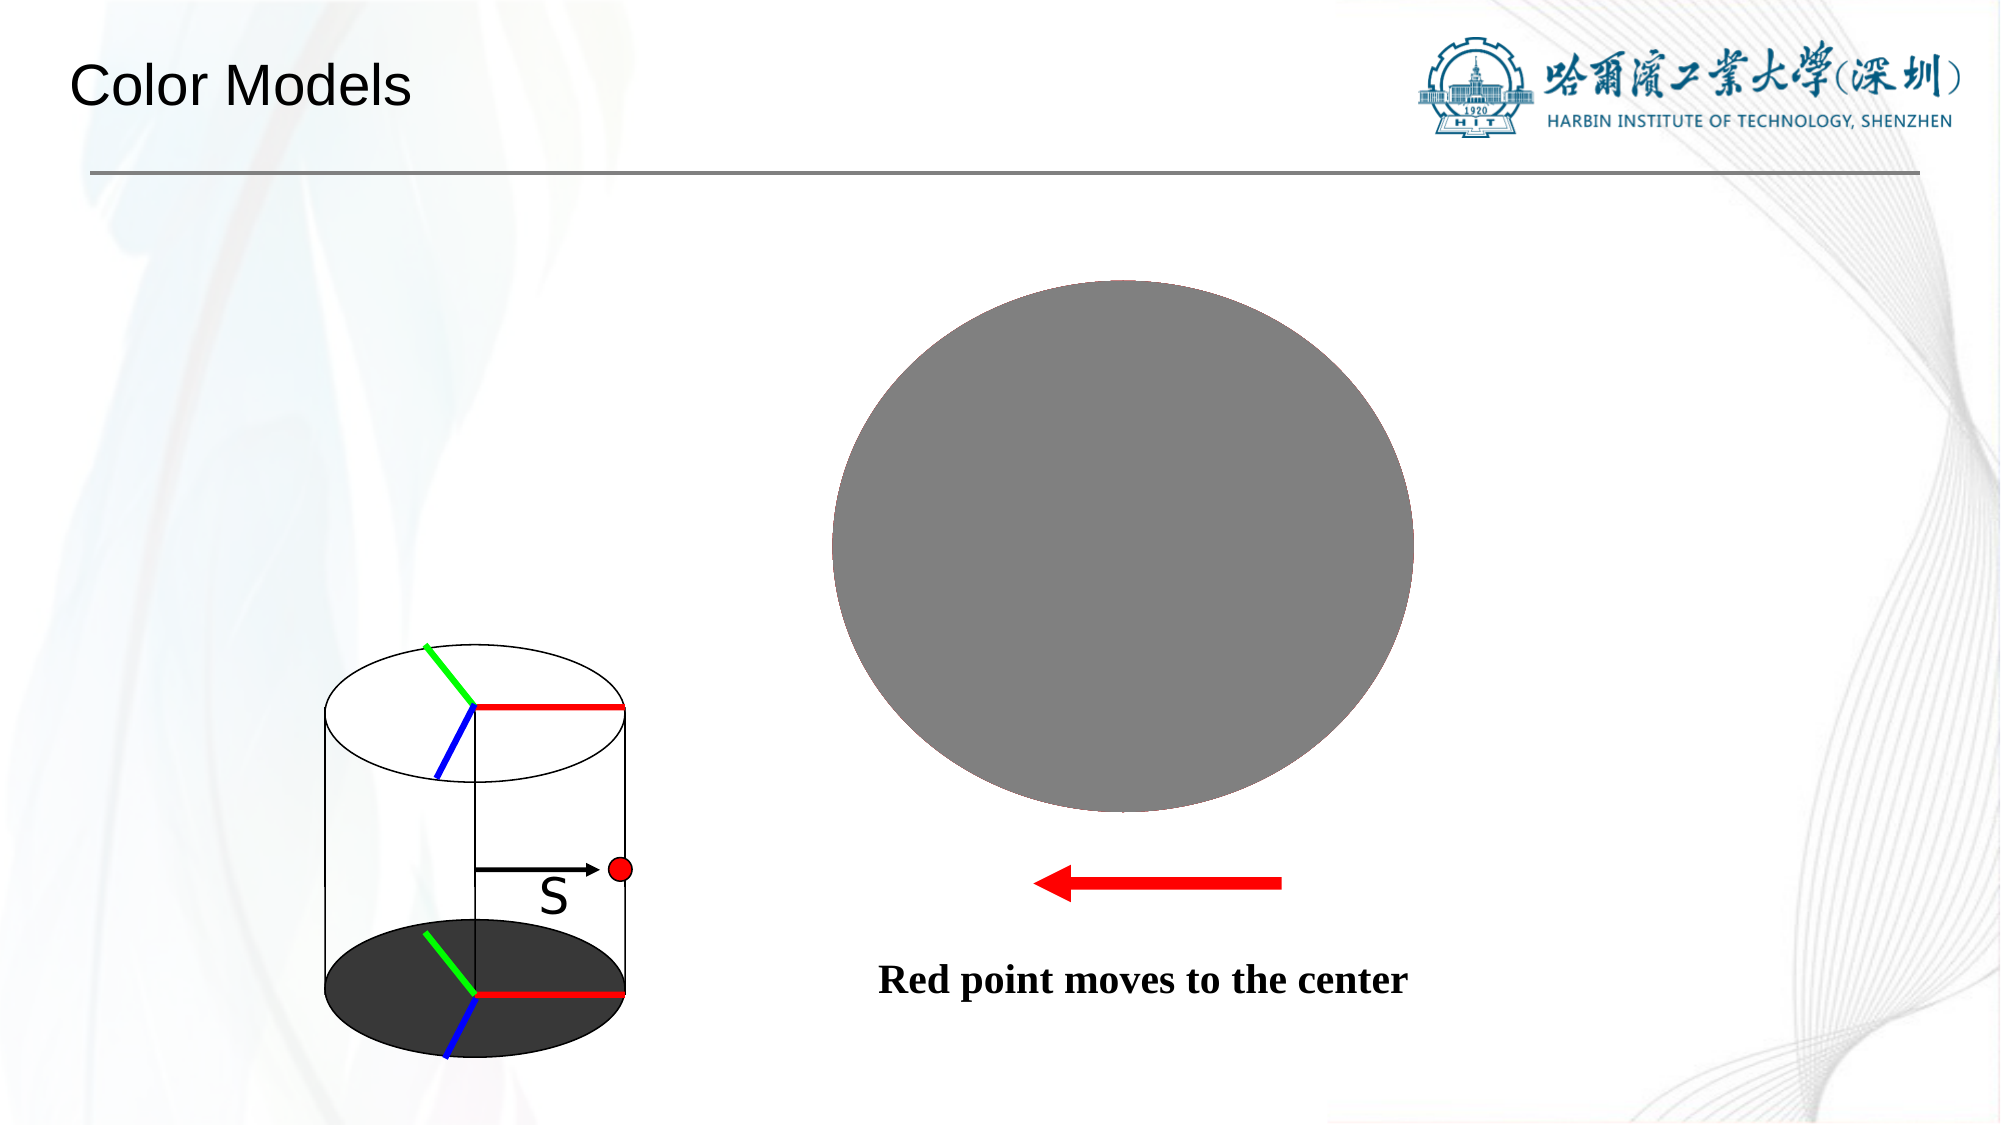

Color Models

S

Red point moves to the center